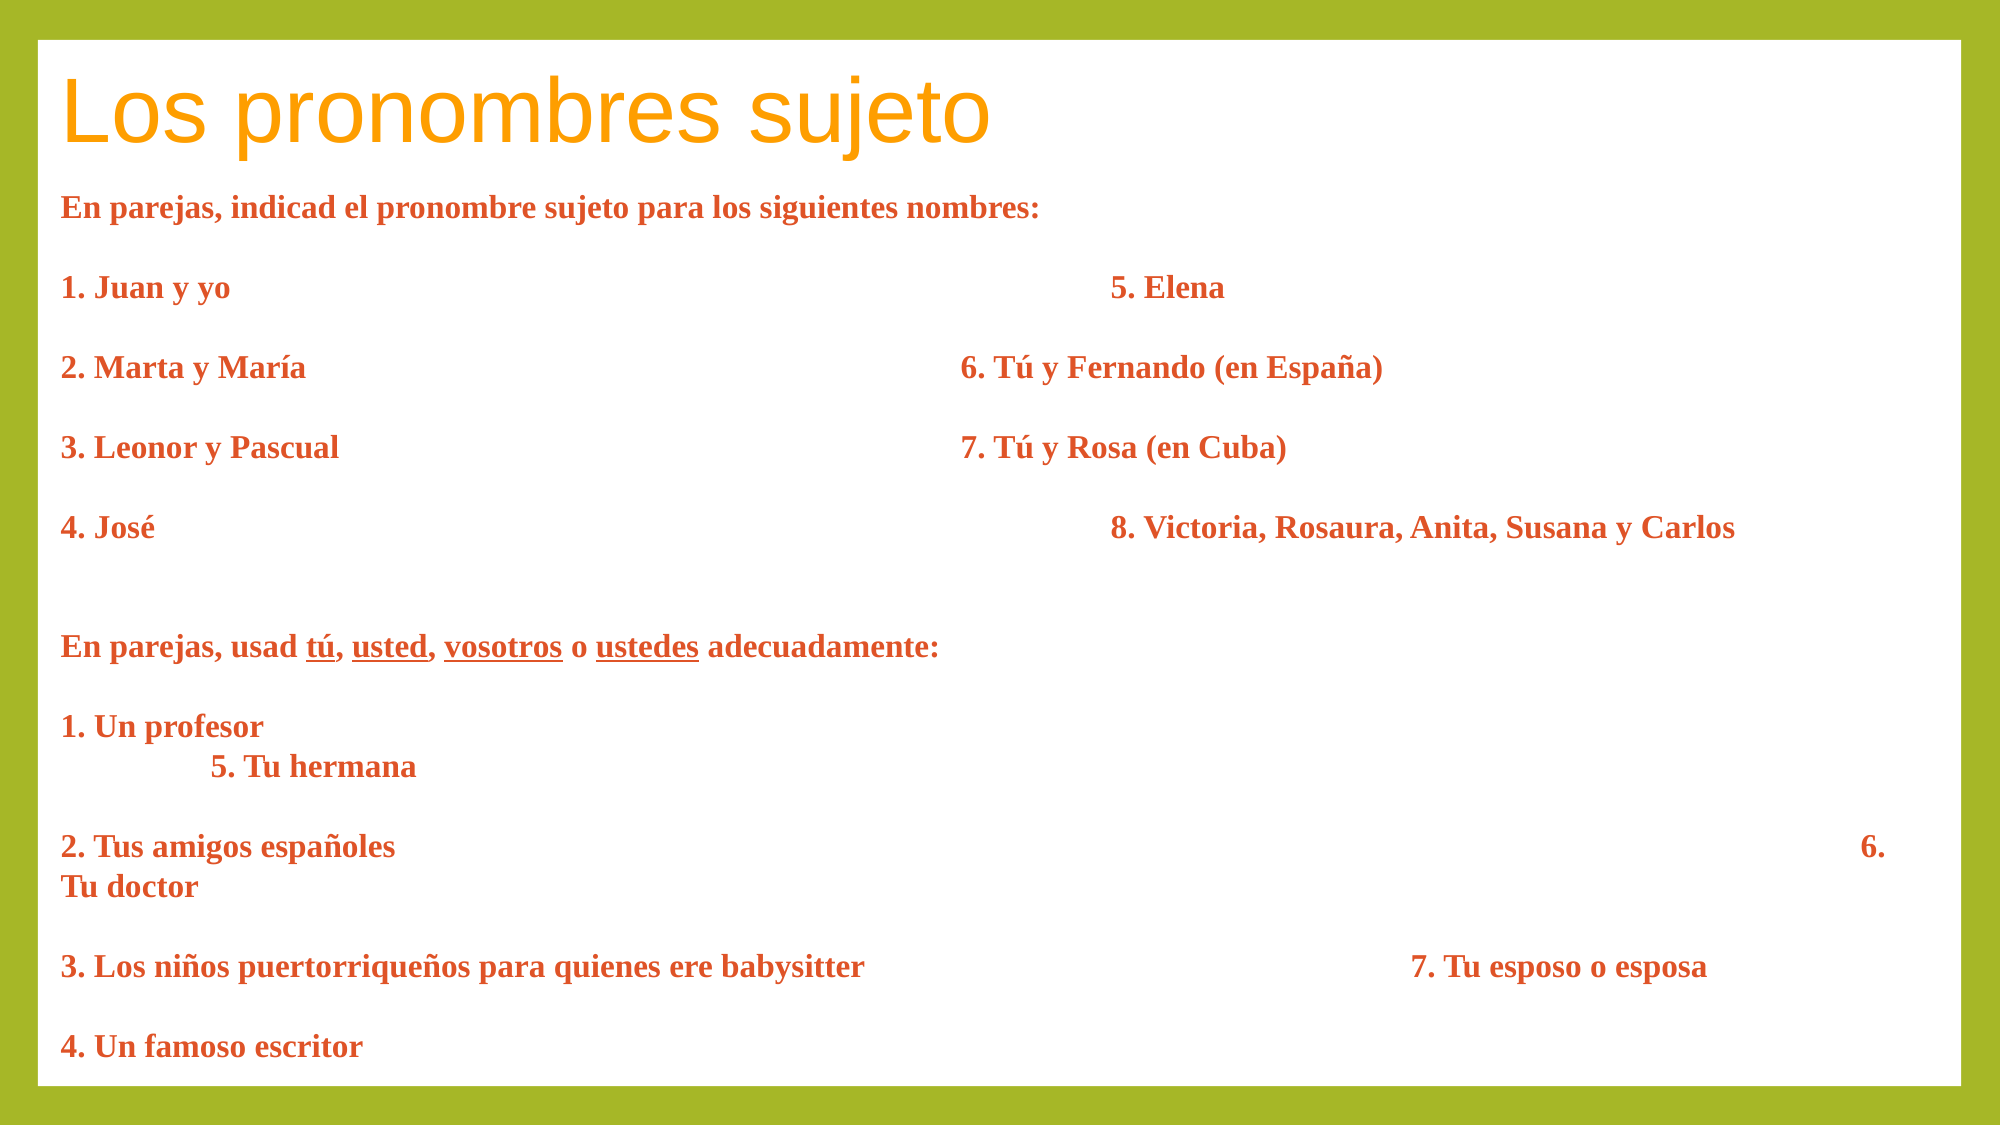

# Los pronombres sujeto
En parejas, indicad el pronombre sujeto para los siguientes nombres:

1. Juan y yo						5. Elena

2. Marta y María					6. Tú y Fernando (en España)

3. Leonor y Pascual					7. Tú y Rosa (en Cuba)

4. José							8. Victoria, Rosaura, Anita, Susana y Carlos

En parejas, usad tú, usted, vosotros o ustedes adecuadamente:

1. Un profesor												5. Tu hermana

2. Tus amigos españoles										6. Tu doctor

3. Los niños puertorriqueños para quienes ere babysitter				7. Tu esposo o esposa

4. Un famoso escritor